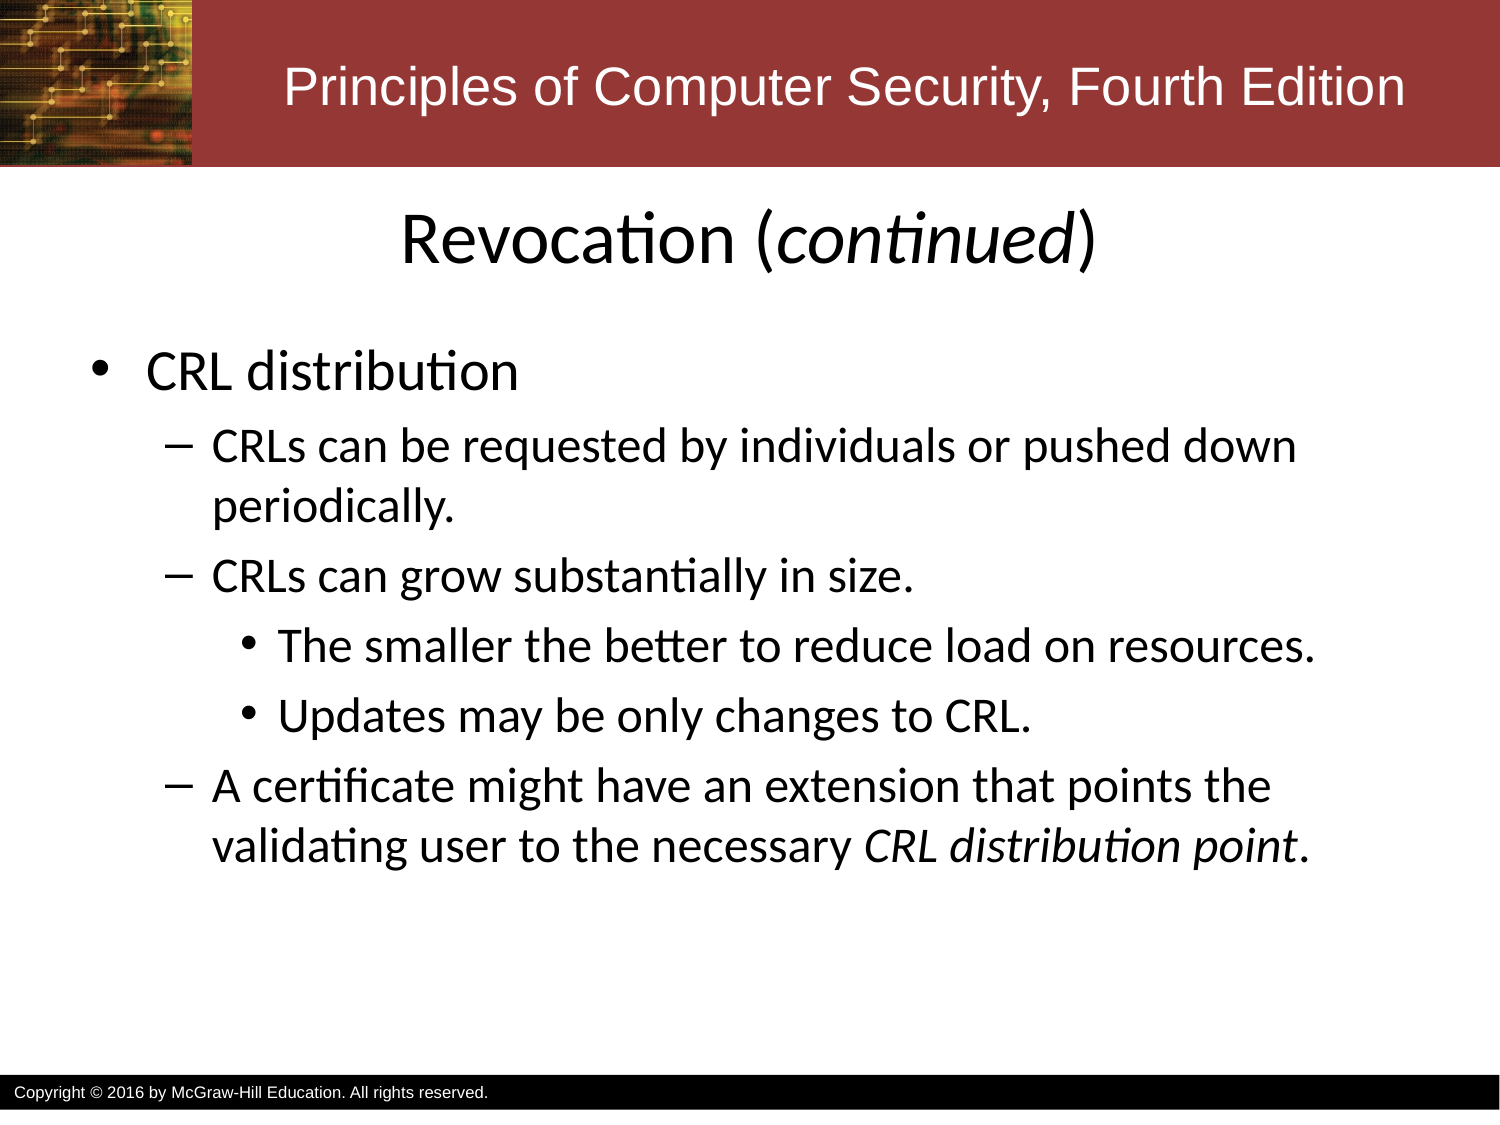

# Revocation (continued)
CRL distribution
CRLs can be requested by individuals or pushed down periodically.
CRLs can grow substantially in size.
The smaller the better to reduce load on resources.
Updates may be only changes to CRL.
A certificate might have an extension that points the validating user to the necessary CRL distribution point.